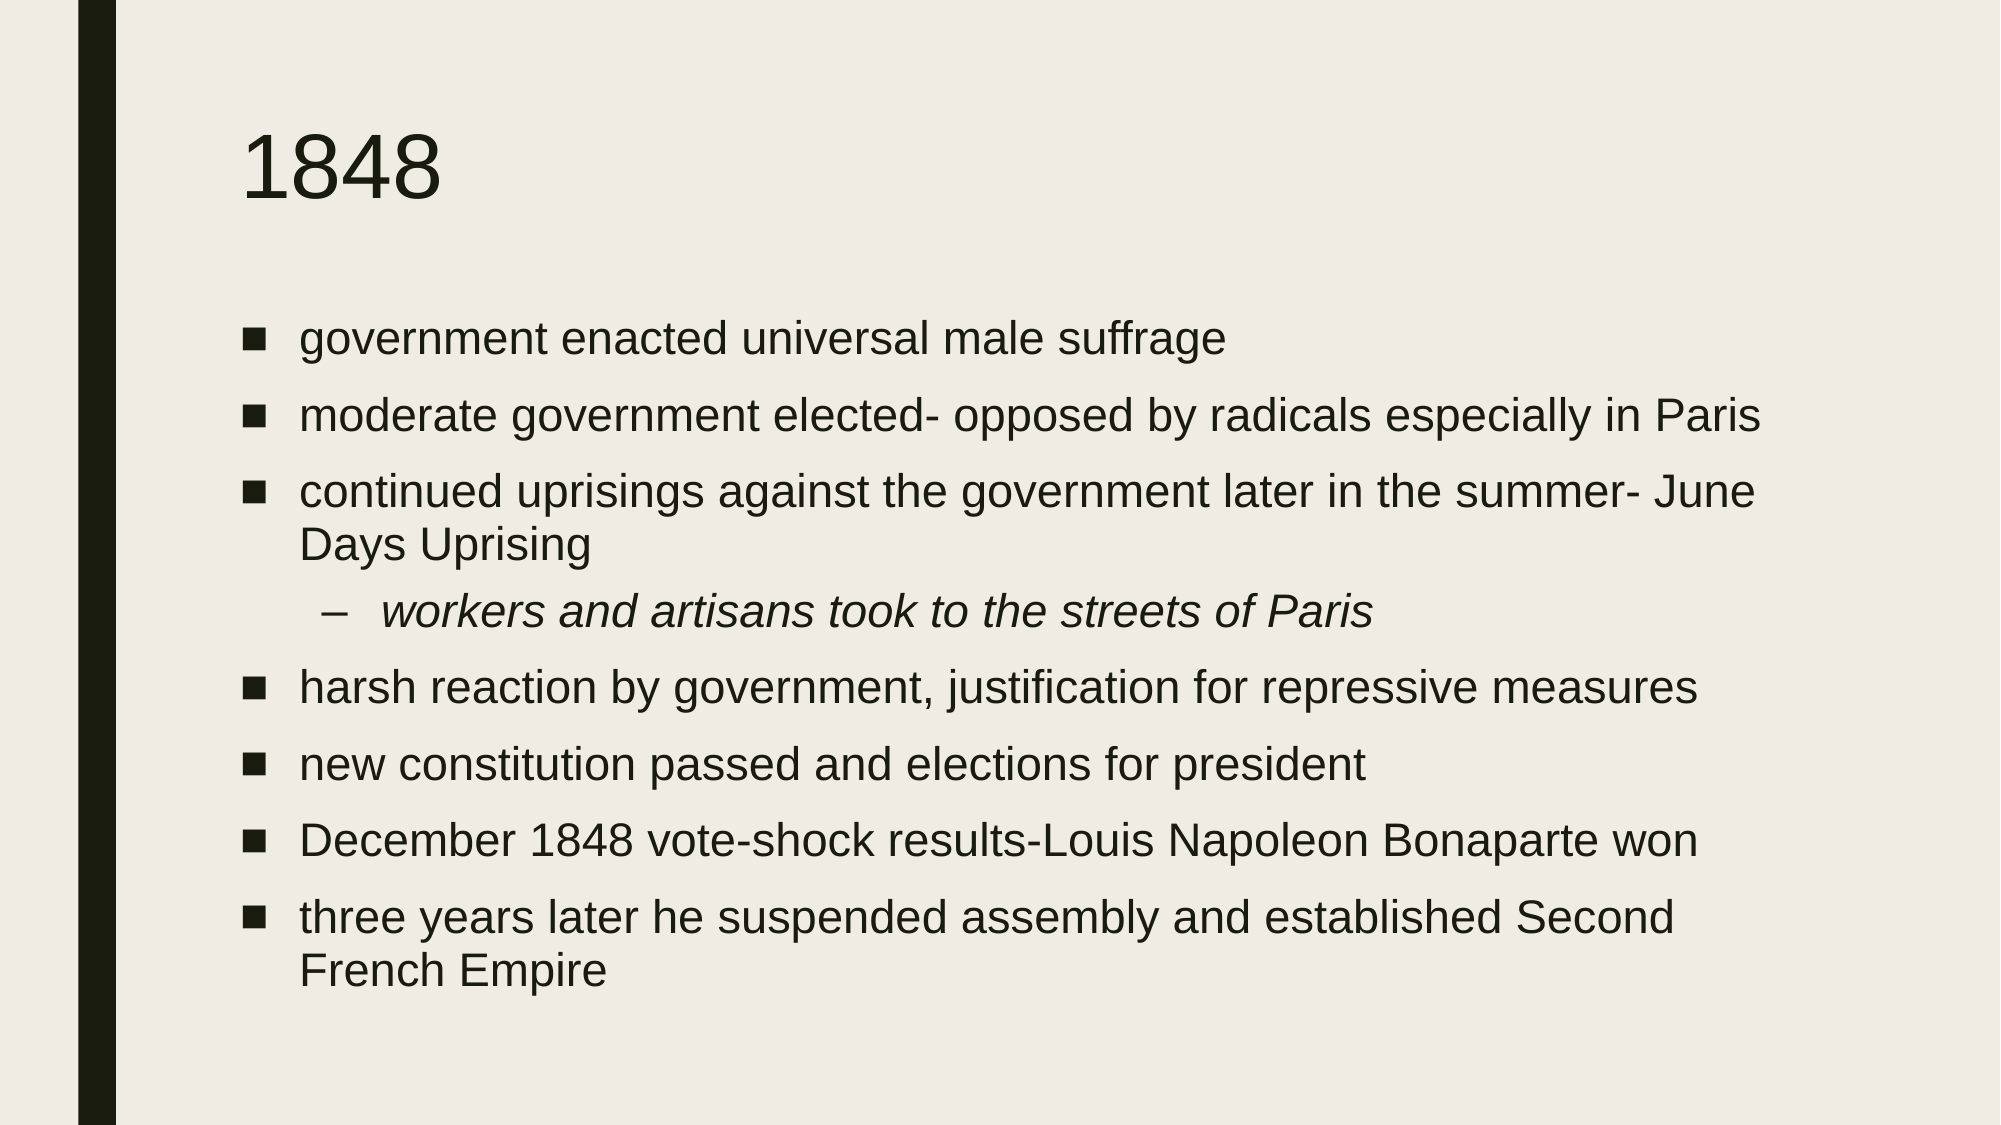

# 1848
government enacted universal male suffrage
moderate government elected- opposed by radicals especially in Paris
continued uprisings against the government later in the summer- June Days Uprising
workers and artisans took to the streets of Paris
harsh reaction by government, justification for repressive measures
new constitution passed and elections for president
December 1848 vote-shock results-Louis Napoleon Bonaparte won
three years later he suspended assembly and established Second French Empire